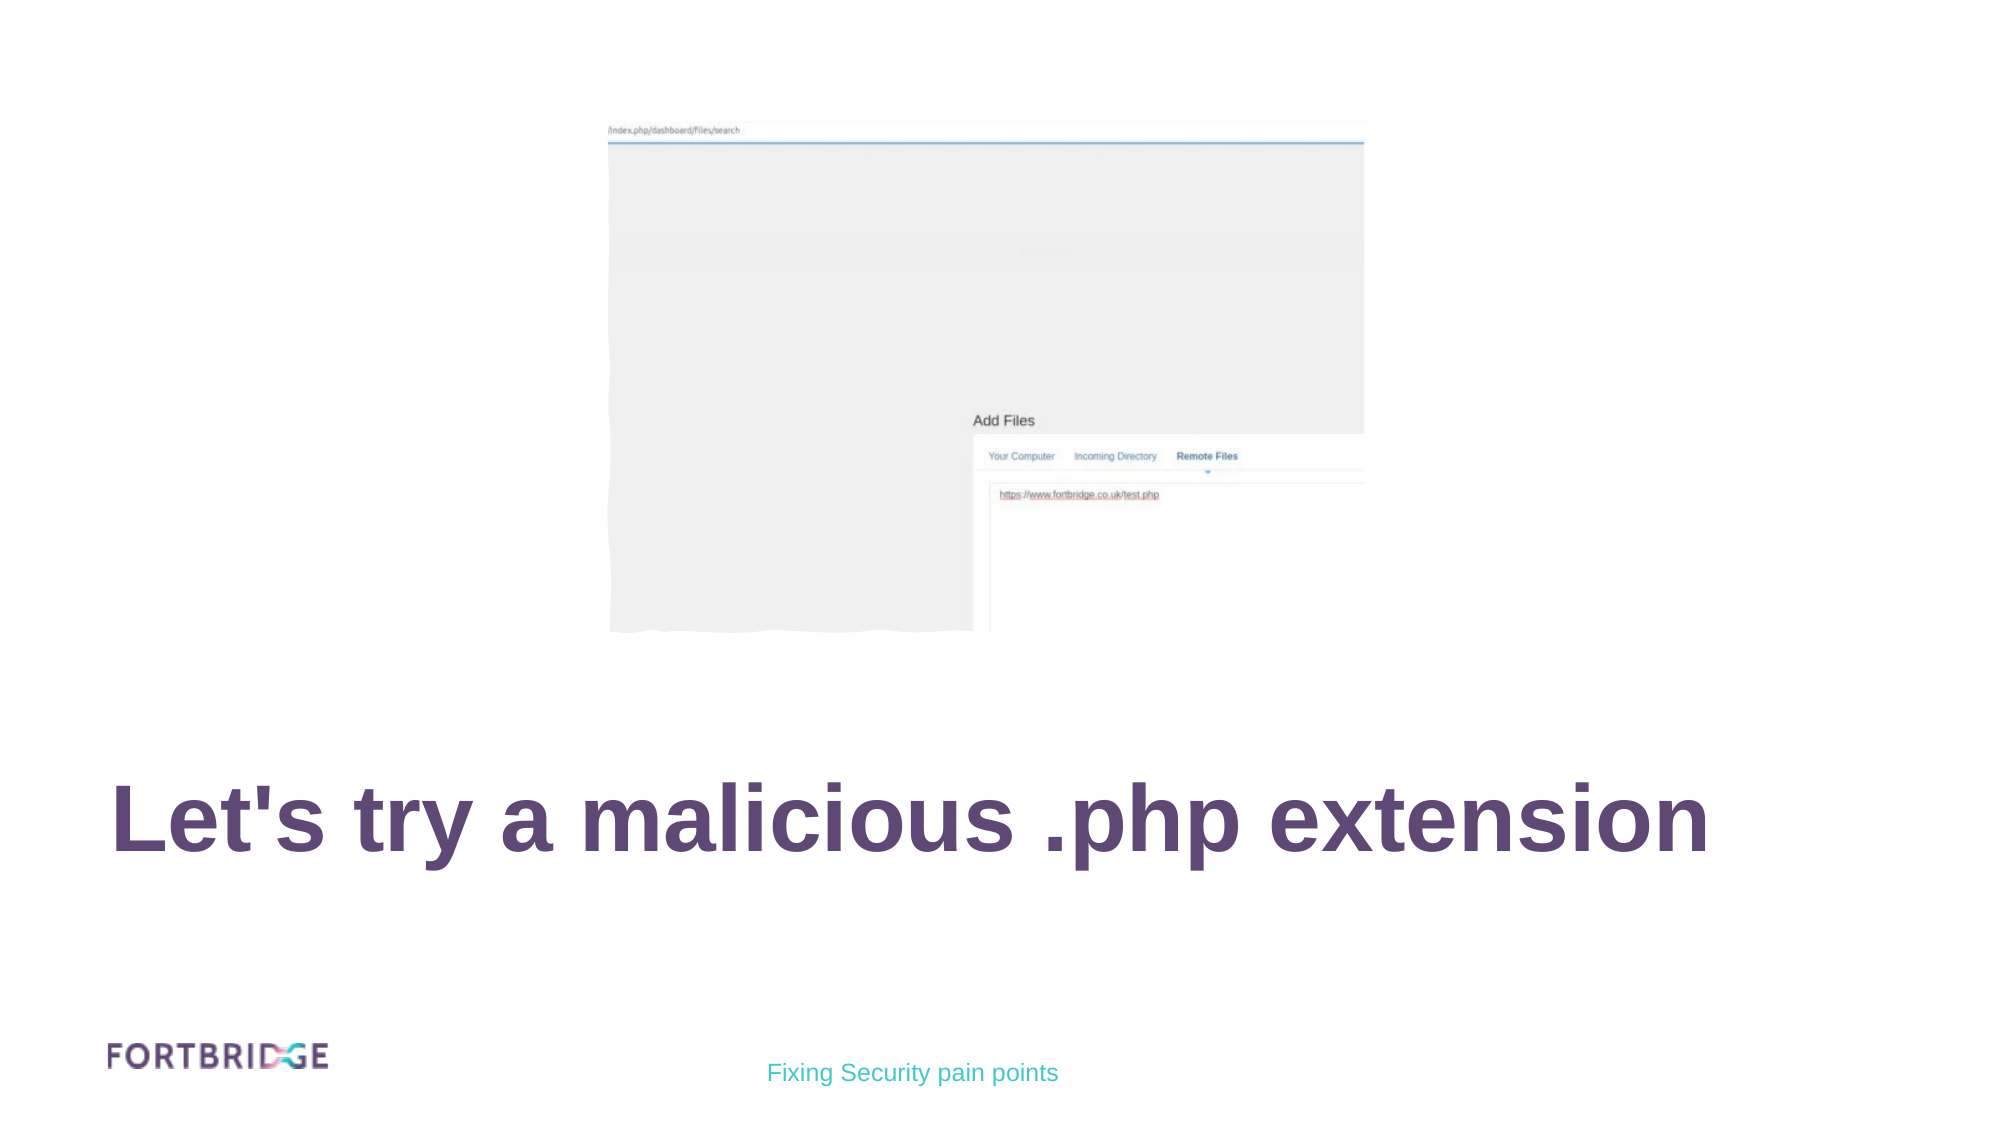

Let's try a malicious .php extension

Fixing Security pain points